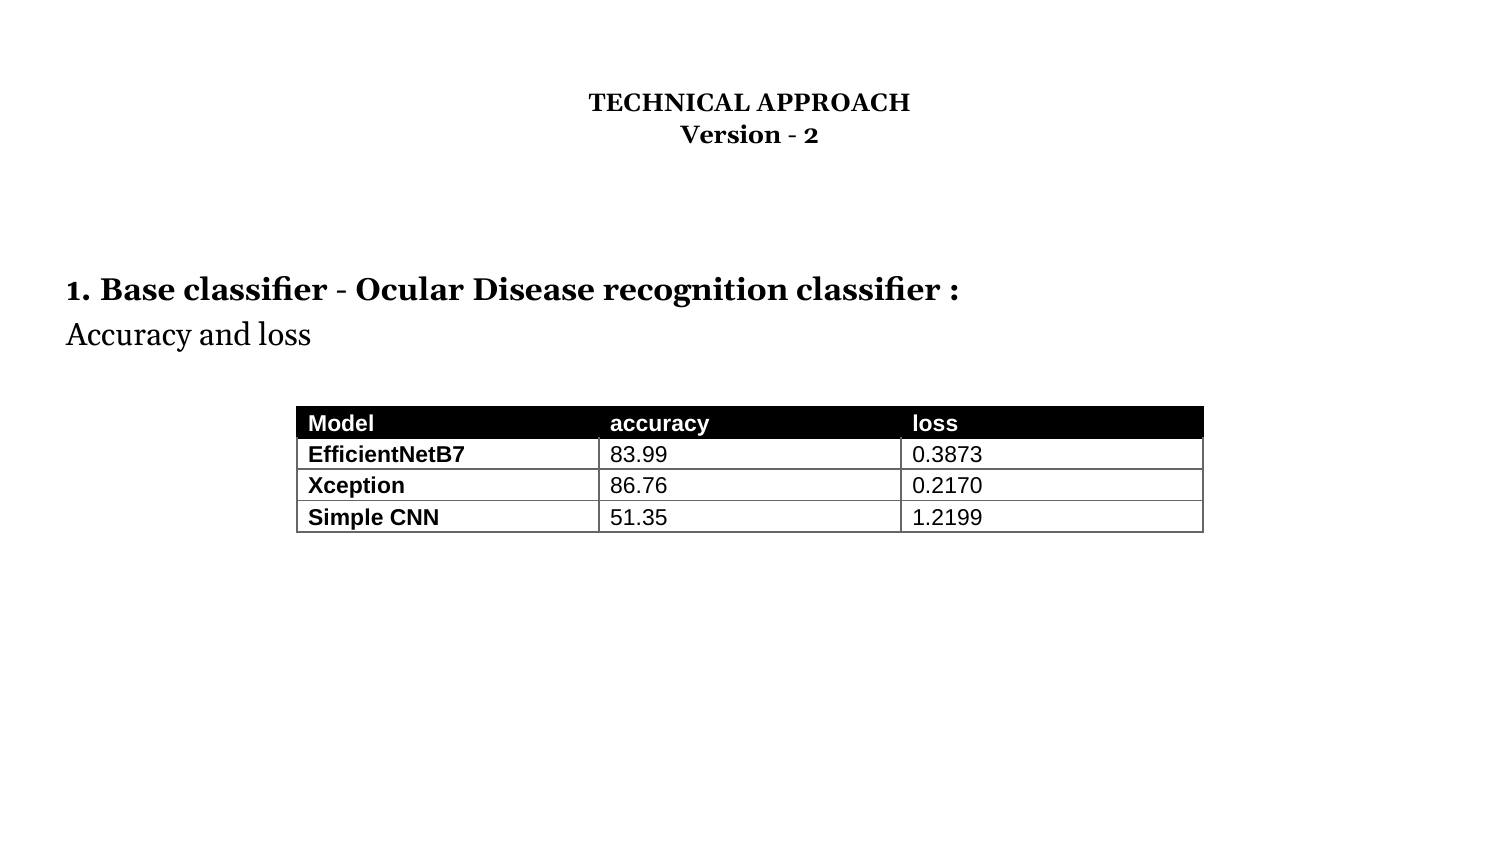

# TECHNICAL APPROACH Version - 2

1. Base classifier - Ocular Disease recognition classifier :
Accuracy and loss
| Model used | accuracy | loss |
| --- | --- | --- |
| EfficientNetB7 | 83.99 | 0.3873 |
| Xception | 86.76 | 0.2170 |
| Simple CNN | 51.35 | 1.2199 |